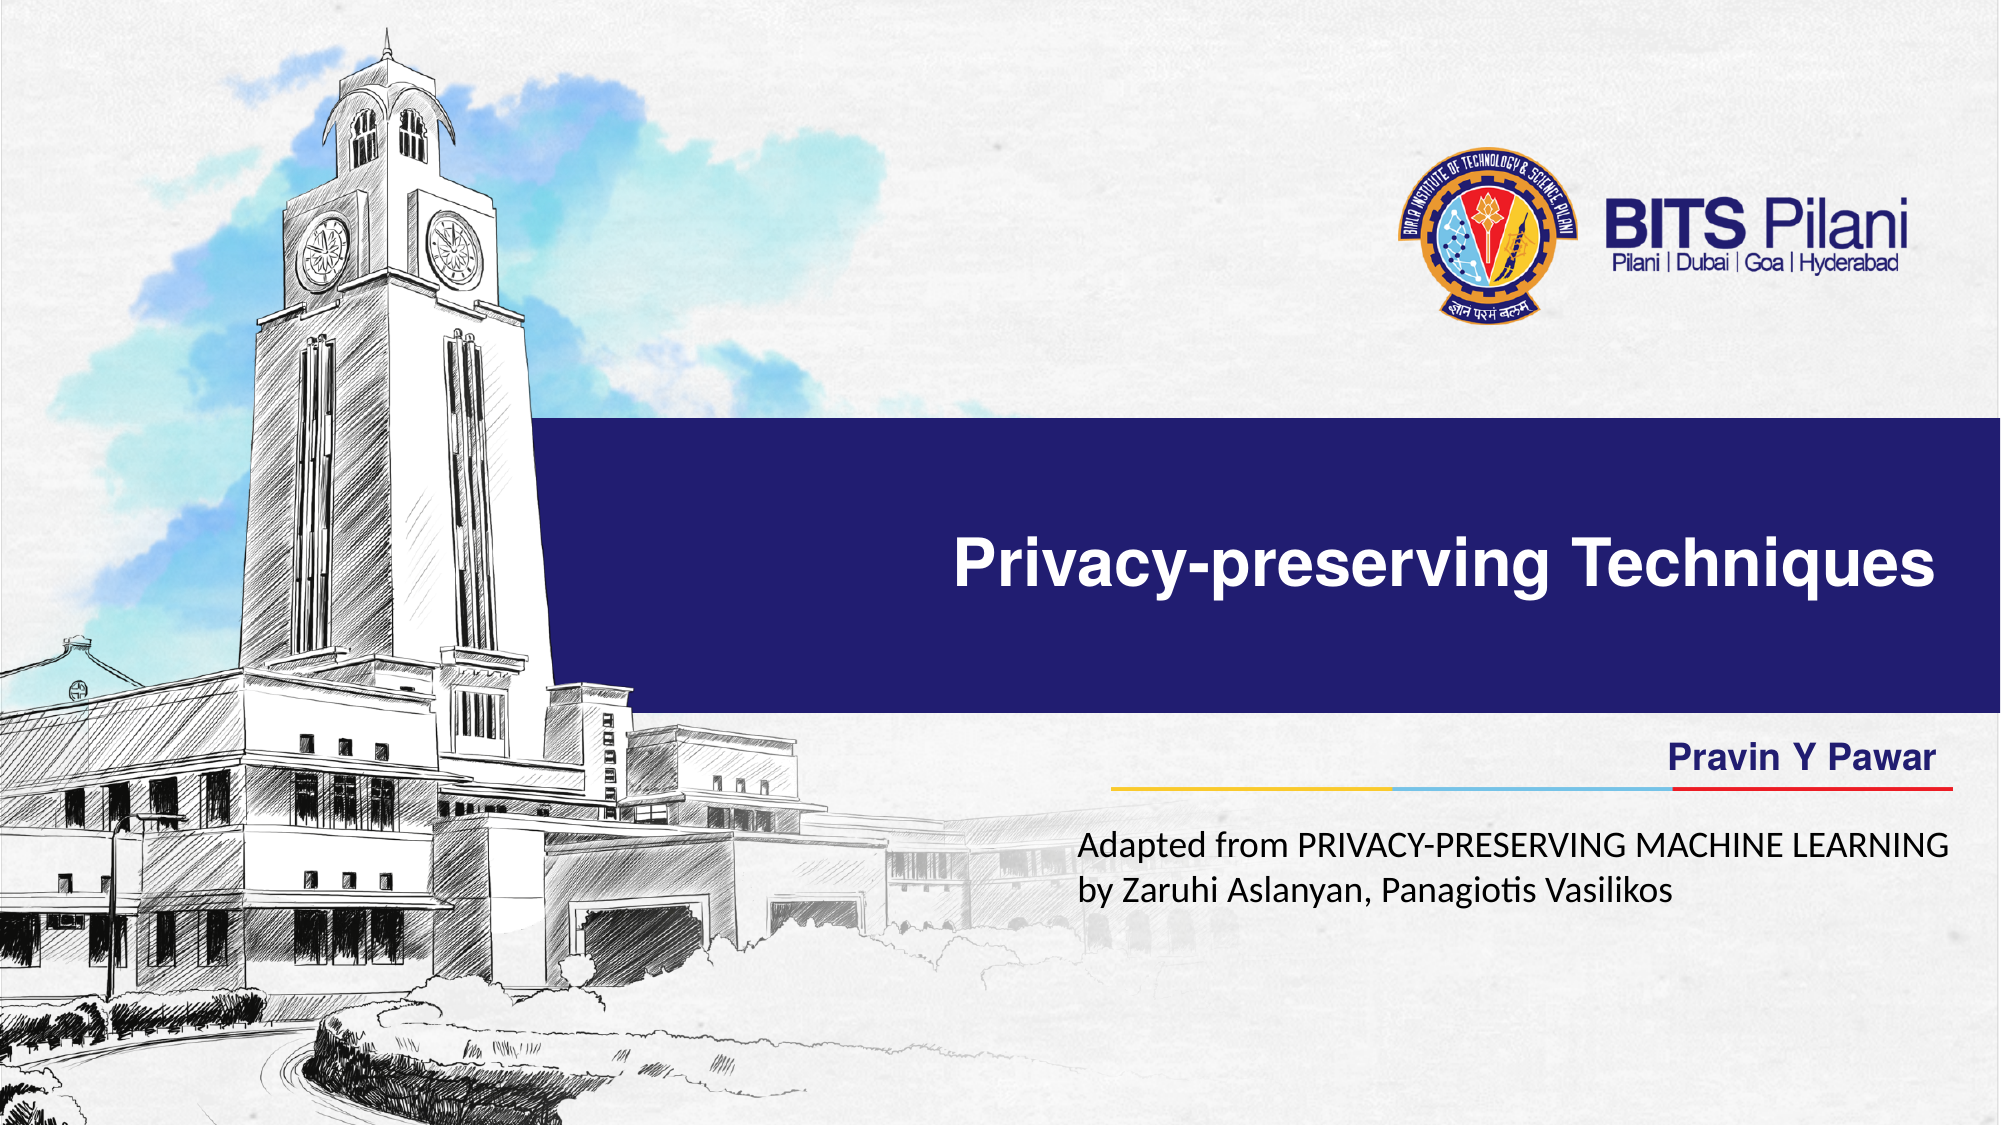

# Privacy-preserving Techniques
Pravin Y Pawar
Adapted from PRIVACY-PRESERVING MACHINE LEARNING
by Zaruhi Aslanyan, Panagiotis Vasilikos